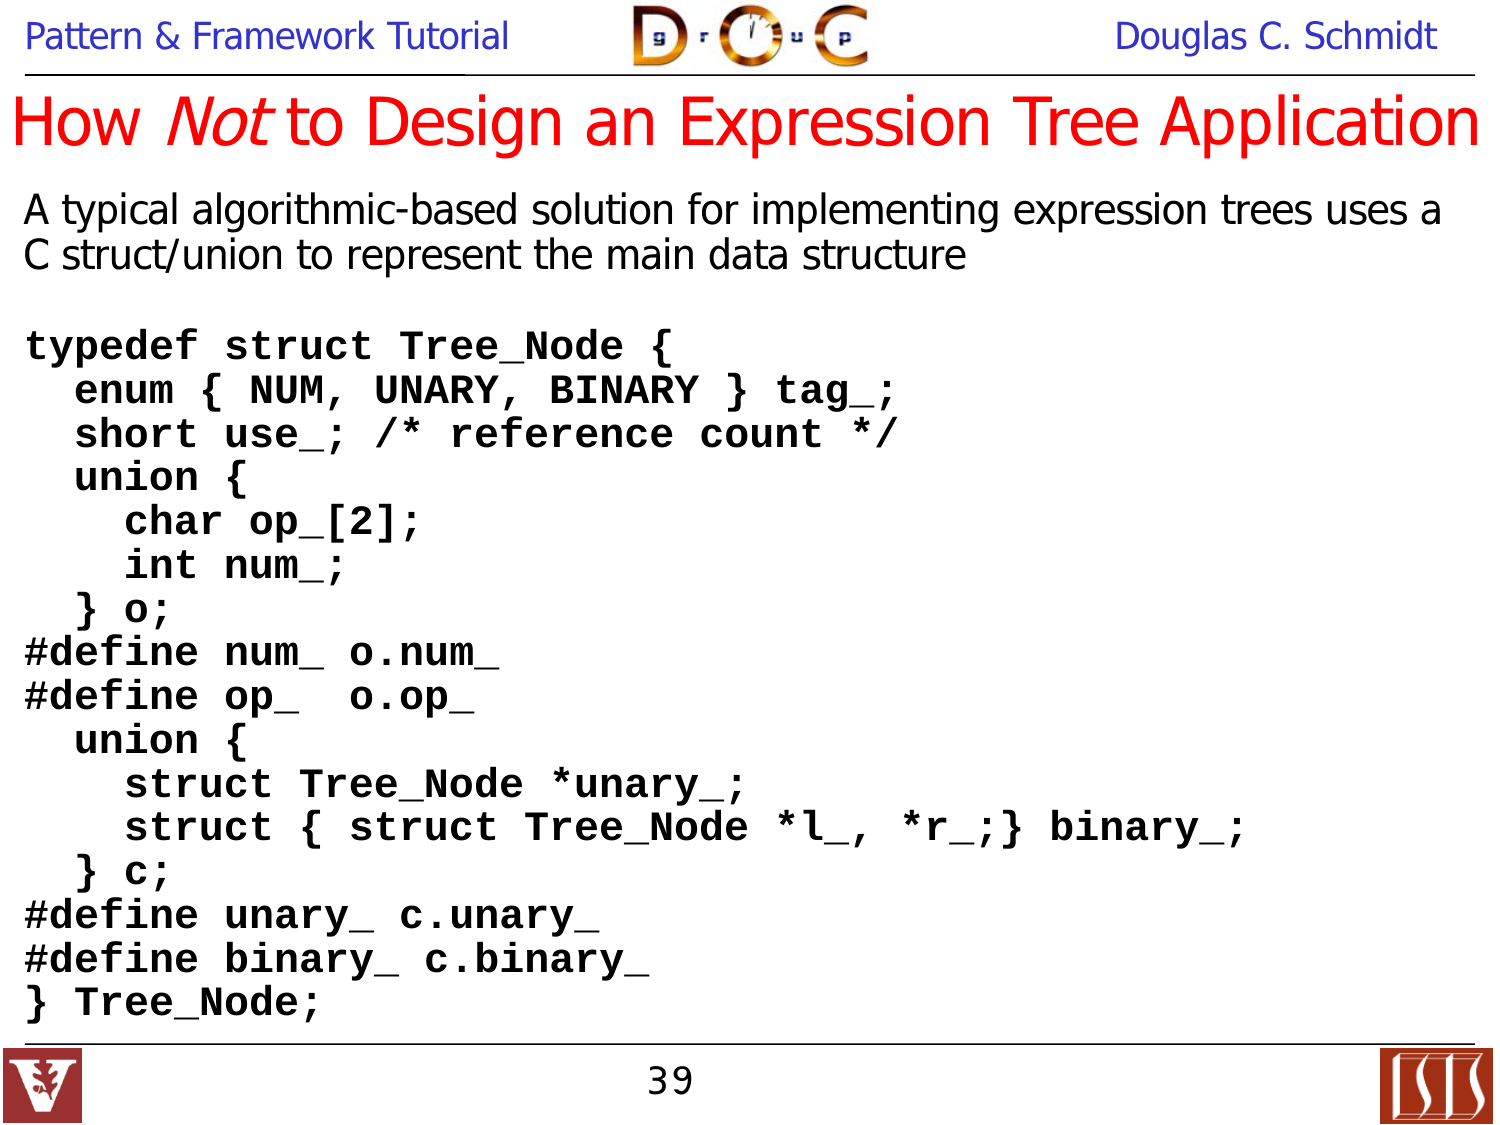

# How Not to Design an Expression Tree Application
A typical algorithmic-based solution for implementing expression trees uses a C struct/union to represent the main data structure

typedef struct Tree_Node {
  enum { NUM, UNARY, BINARY } tag_;
  short use_; /* reference count */
  union {
    char op_[2];
    int num_;
  } o;
#define num_ o.num_
#define op_  o.op_
  union {
    struct Tree_Node *unary_;
    struct { struct Tree_Node *l_, *r_;} binary_;
  } c;
#define unary_ c.unary_
#define binary_ c.binary_
} Tree_Node;